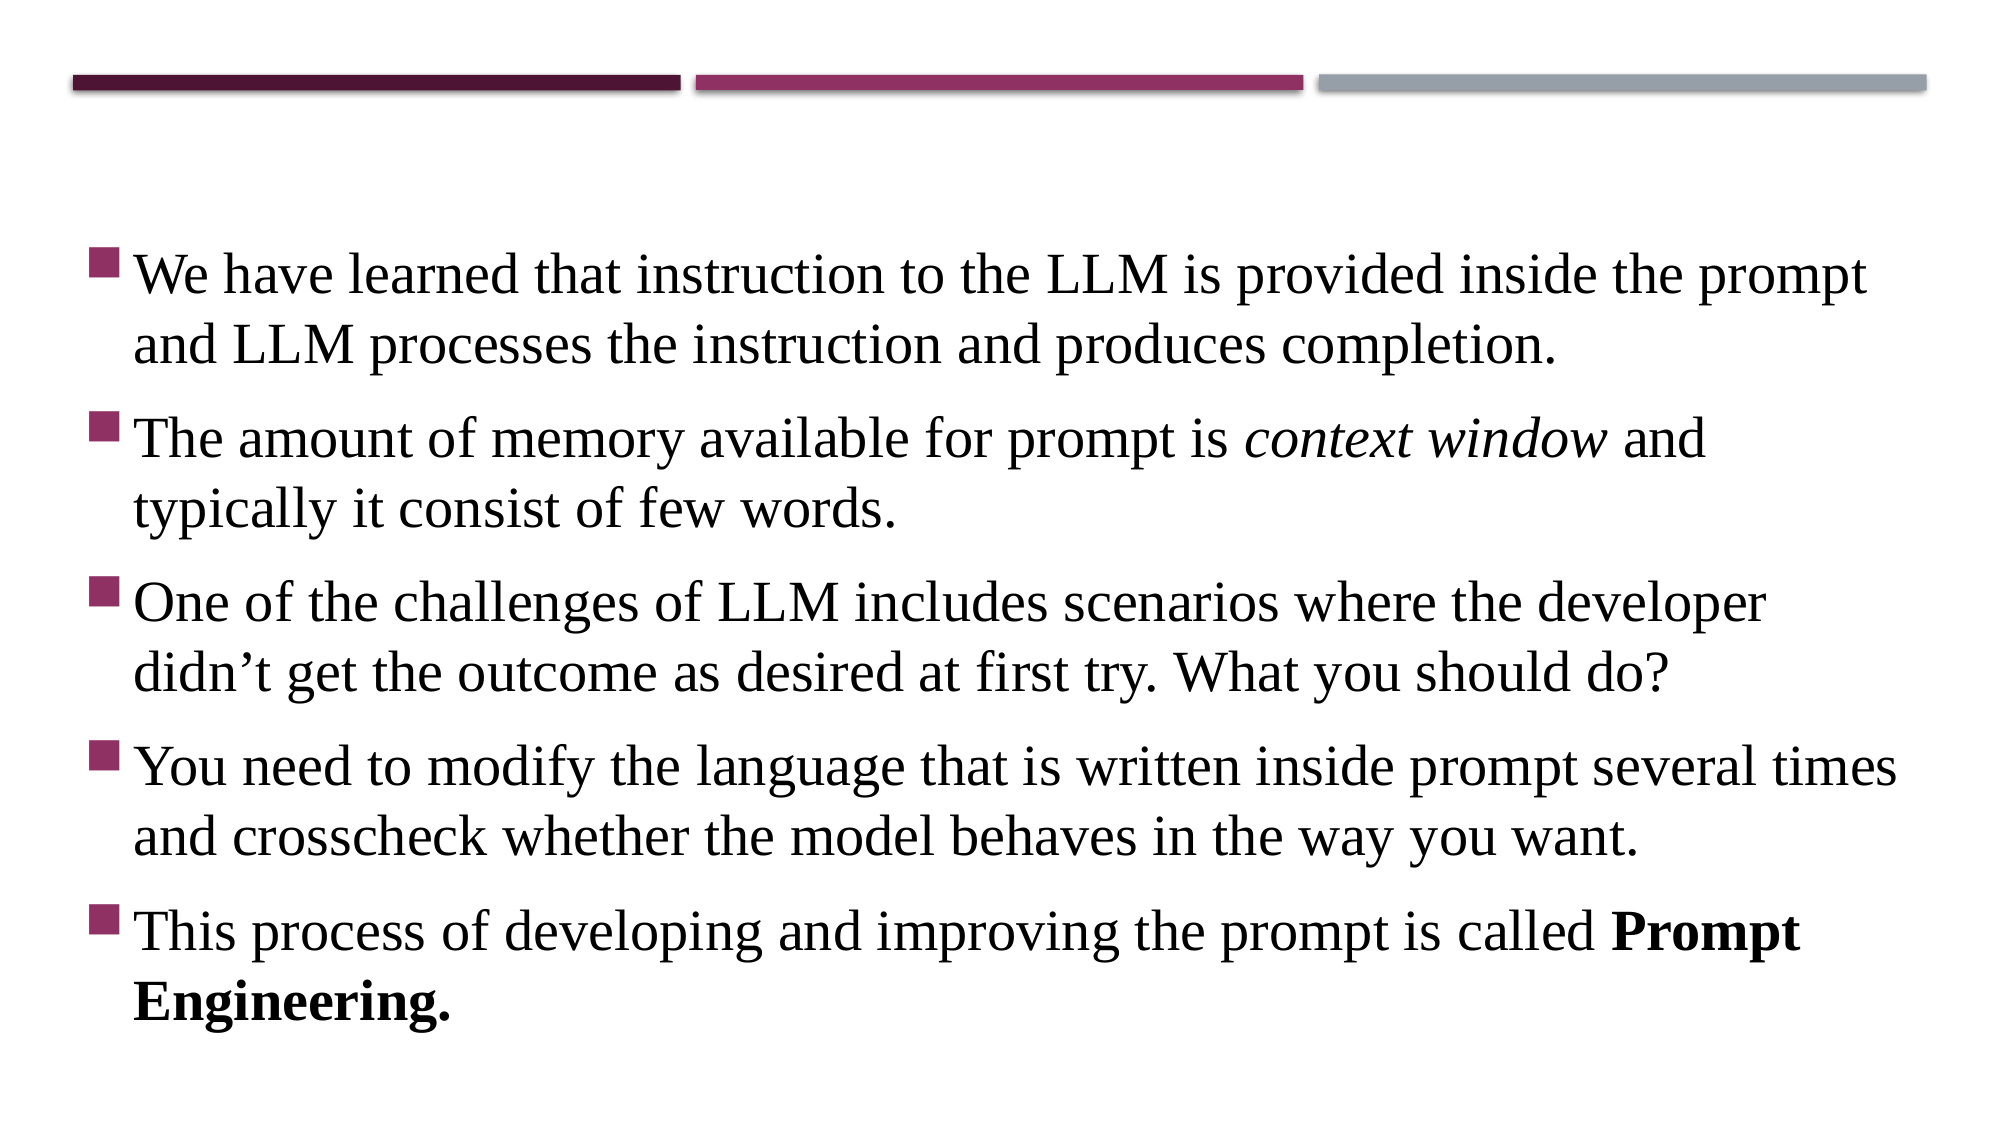

We have learned that instruction to the LLM is provided inside the prompt and LLM processes the instruction and produces completion.
The amount of memory available for prompt is context window and typically it consist of few words.
One of the challenges of LLM includes scenarios where the developer didn’t get the outcome as desired at first try. What you should do?
You need to modify the language that is written inside prompt several times and crosscheck whether the model behaves in the way you want.
This process of developing and improving the prompt is called Prompt Engineering.